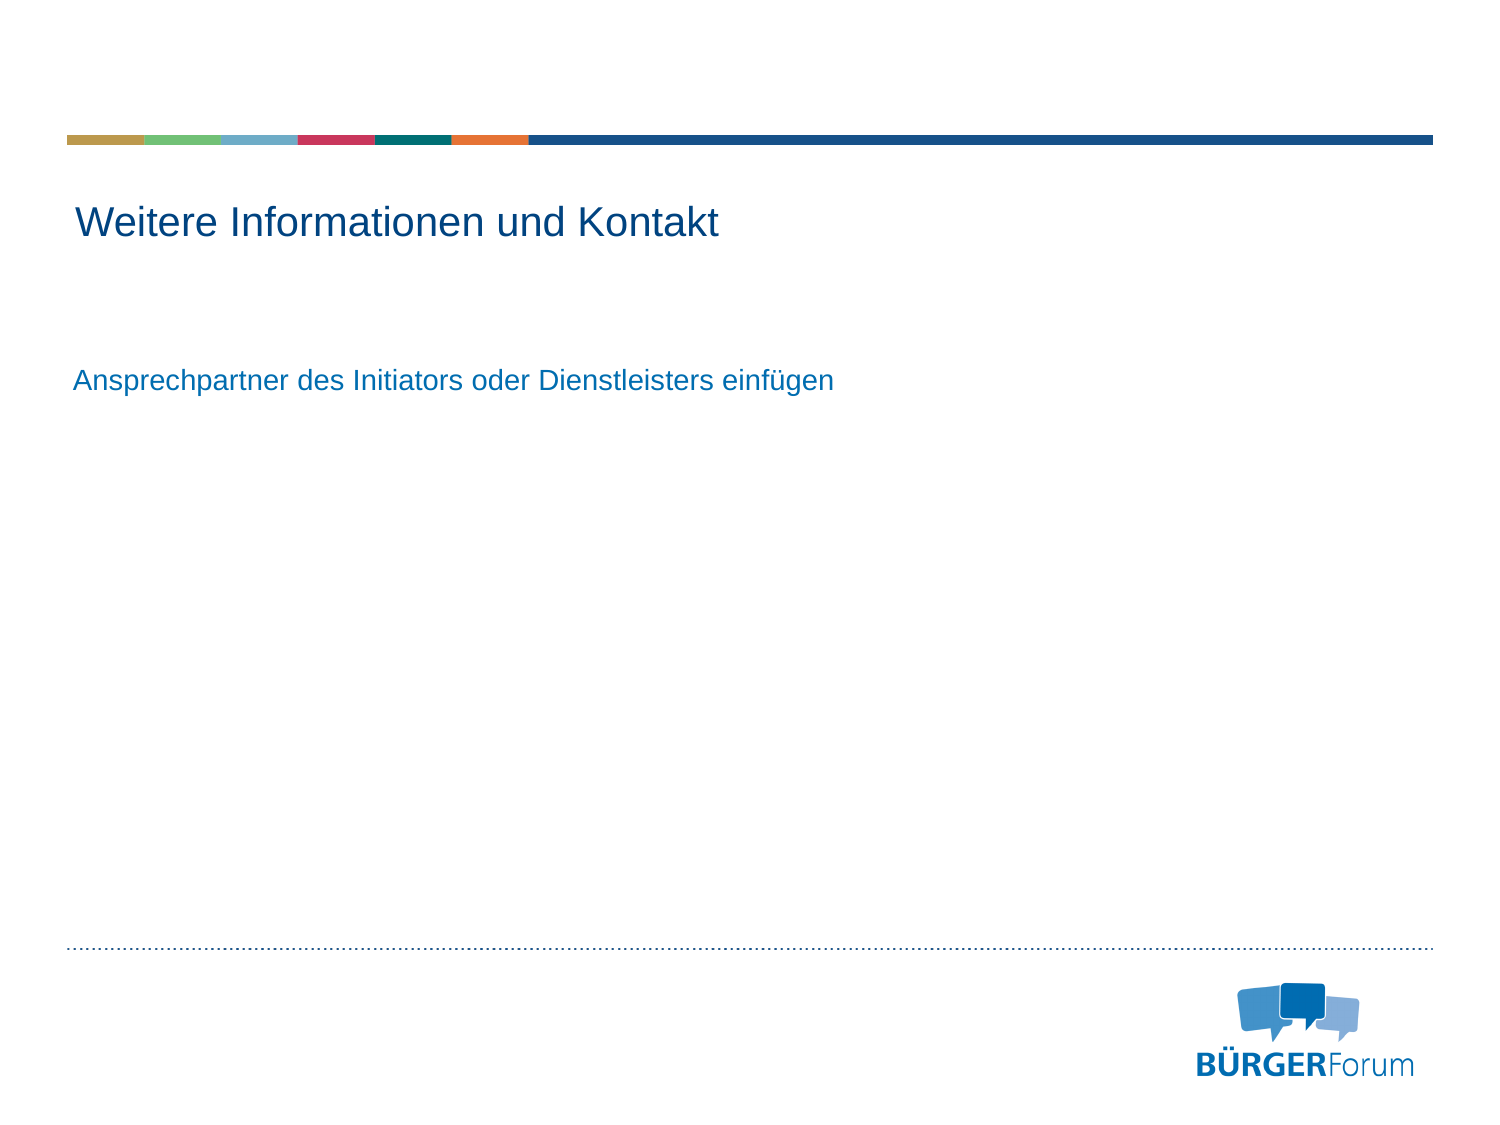

# Weitere Informationen und Kontakt
Ansprechpartner des Initiators oder Dienstleisters einfügen